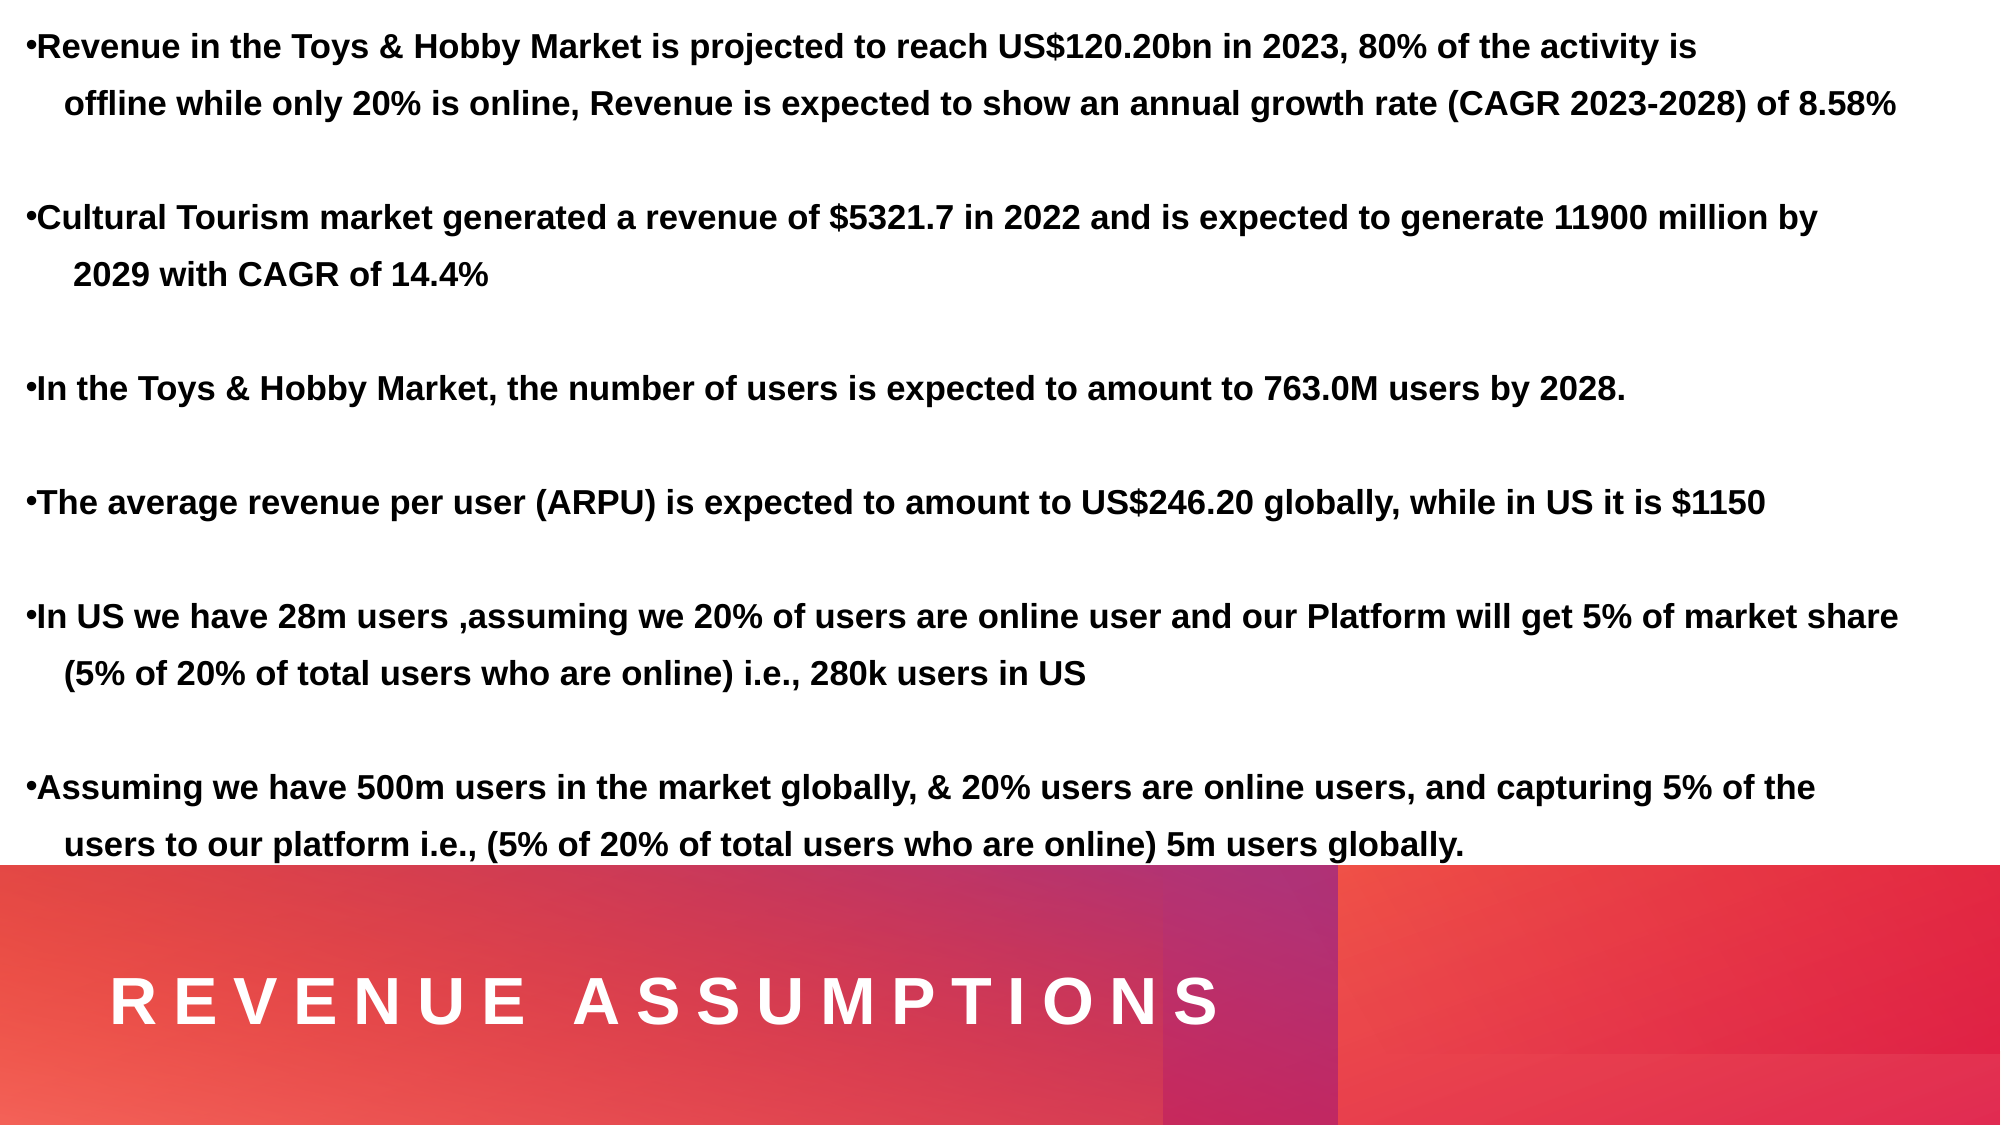

Revenue in the Toys & Hobby Market is projected to reach US$120.20bn in 2023, 80% of the activity is
    offline while only 20% is online, Revenue is expected to show an annual growth rate (CAGR 2023-2028) of 8.58%

Cultural Tourism market generated a revenue of $5321.7 in 2022 and is expected to generate 11900 million by
     2029 with CAGR of 14.4%

In the Toys & Hobby Market, the number of users is expected to amount to 763.0M users by 2028.

The average revenue per user (ARPU) is expected to amount to US$246.20 globally, while in US it is $1150

In US we have 28m users ,assuming we 20% of users are online user and our Platform will get 5% of market share
    (5% of 20% of total users who are online) i.e., 280k users in US

Assuming we have 500m users in the market globally, & 20% users are online users, and capturing 5% of the
    users to our platform i.e., (5% of 20% of total users who are online) 5m users globally.

Revenue assumptions